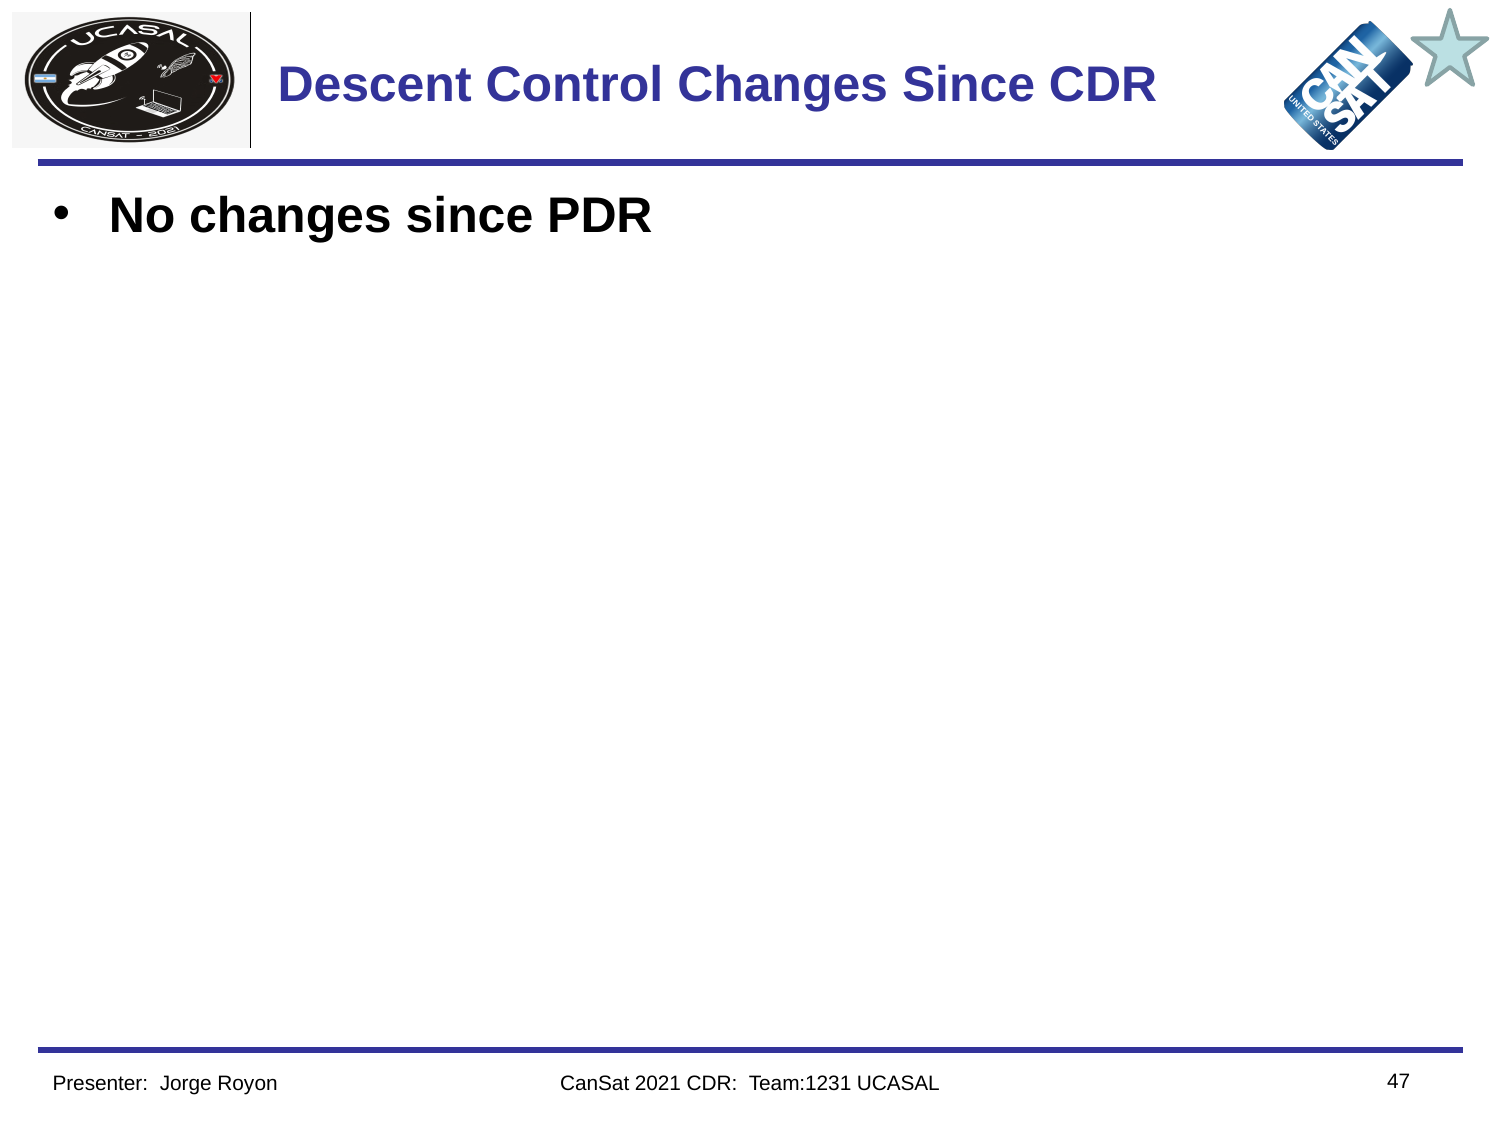

# Descent Control Changes Since CDR
No changes since PDR
47
Presenter:  Jorge Royon
CanSat 2021 CDR:  Team:1231 UCASAL